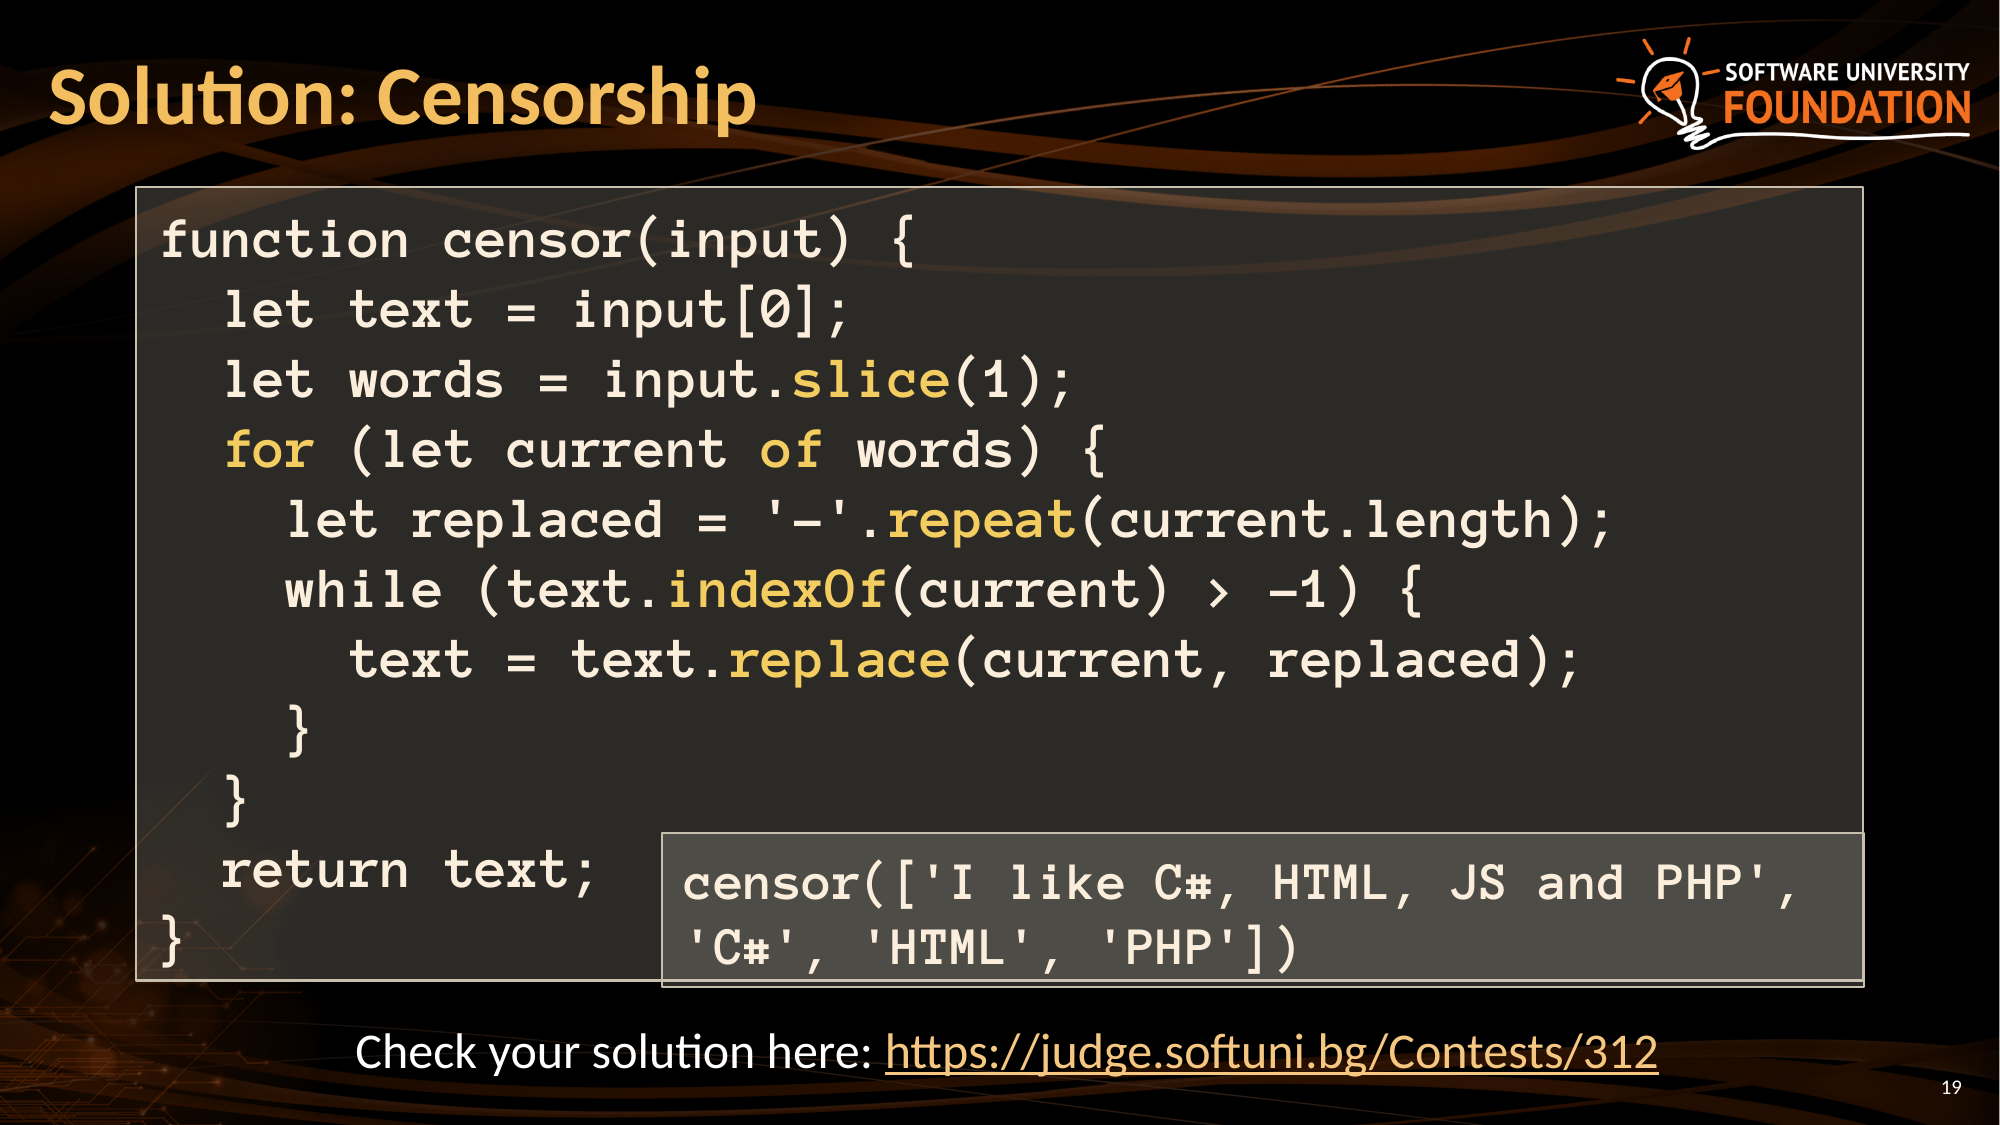

# Solution: Censorship
function censor(input) {
  let text = input[0];
  let words = input.slice(1);
  for (let current of words) {
    let replaced = '-'.repeat(current.length);
    while (text.indexOf(current) > -1) {
      text = text.replace(current, replaced);
    }
  }
  return text;
}
censor(['I like C#, HTML, JS and PHP',
'C#', 'HTML', 'PHP'])
Check your solution here: https://judge.softuni.bg/Contests/312
19